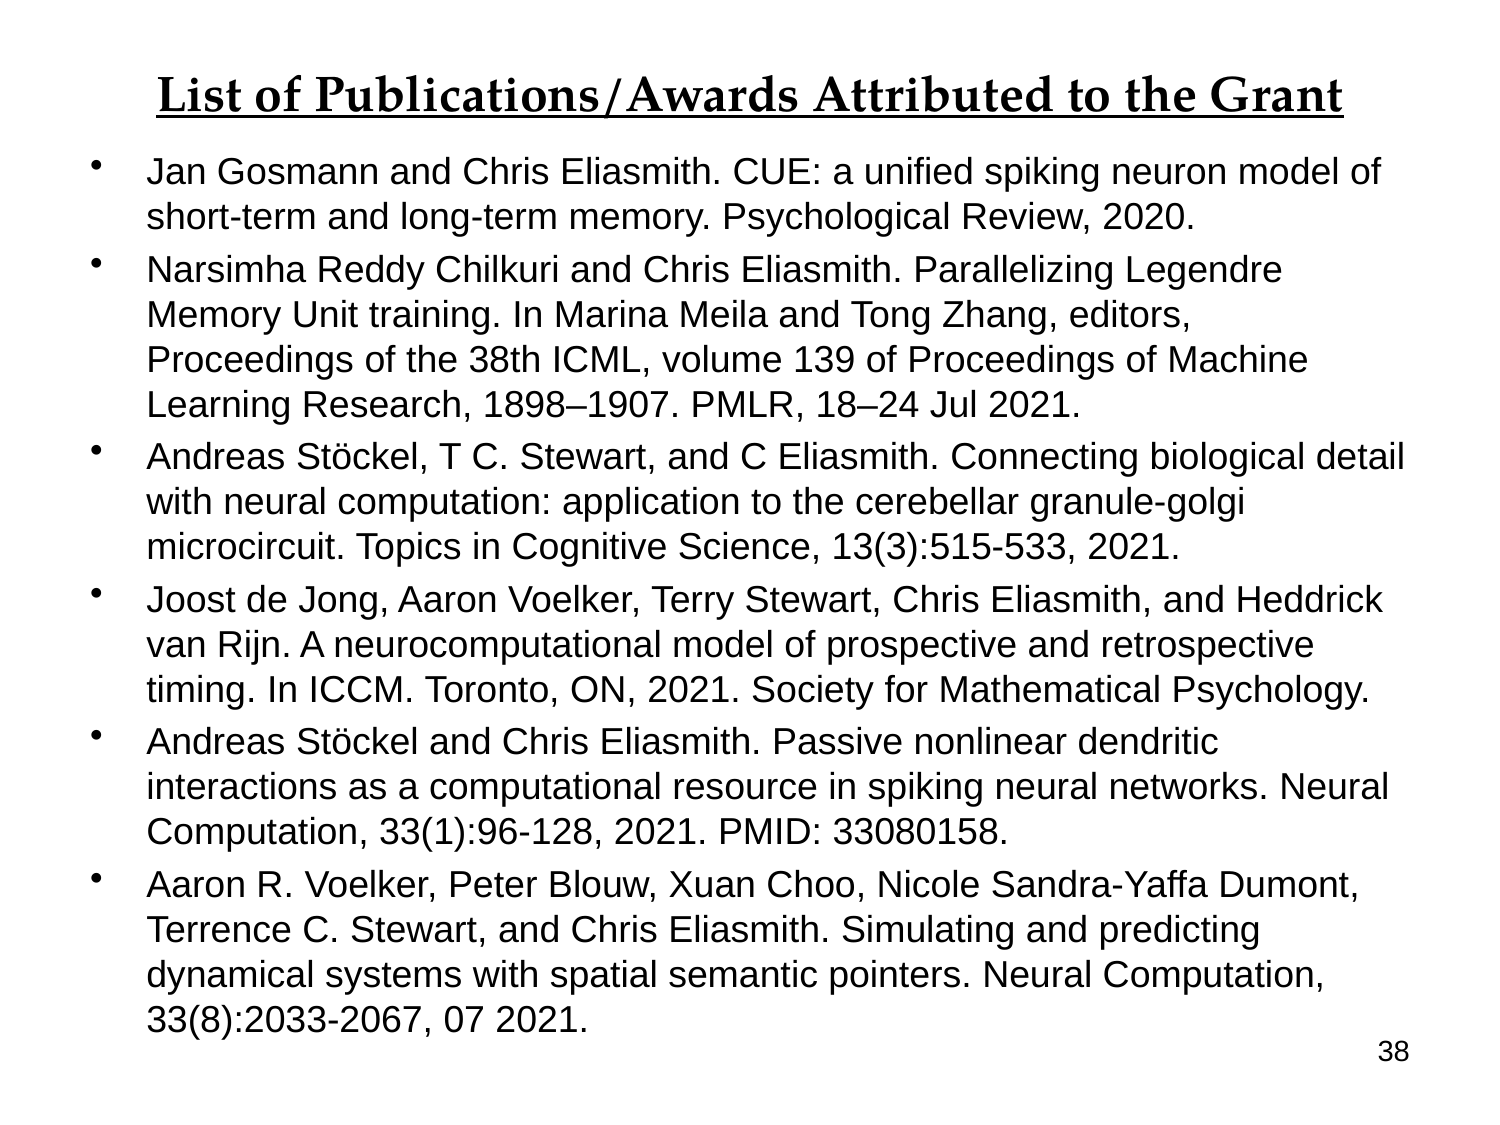

# List of Publications/Awards Attributed to the Grant
Jan Gosmann and Chris Eliasmith. CUE: a unified spiking neuron model of short-term and long-term memory. Psychological Review, 2020.
Narsimha Reddy Chilkuri and Chris Eliasmith. Parallelizing Legendre Memory Unit training. In Marina Meila and Tong Zhang, editors, Proceedings of the 38th ICML, volume 139 of Proceedings of Machine Learning Research, 1898–1907. PMLR, 18–24 Jul 2021.
Andreas Stöckel, T C. Stewart, and C Eliasmith. Connecting biological detail with neural computation: application to the cerebellar granule-golgi microcircuit. Topics in Cognitive Science, 13(3):515-533, 2021.
Joost de Jong, Aaron Voelker, Terry Stewart, Chris Eliasmith, and Heddrick van Rijn. A neurocomputational model of prospective and retrospective timing. In ICCM. Toronto, ON, 2021. Society for Mathematical Psychology.
Andreas Stöckel and Chris Eliasmith. Passive nonlinear dendritic interactions as a computational resource in spiking neural networks. Neural Computation, 33(1):96-128, 2021. PMID: 33080158.
Aaron R. Voelker, Peter Blouw, Xuan Choo, Nicole Sandra-Yaffa Dumont, Terrence C. Stewart, and Chris Eliasmith. Simulating and predicting dynamical systems with spatial semantic pointers. Neural Computation, 33(8):2033-2067, 07 2021.
38